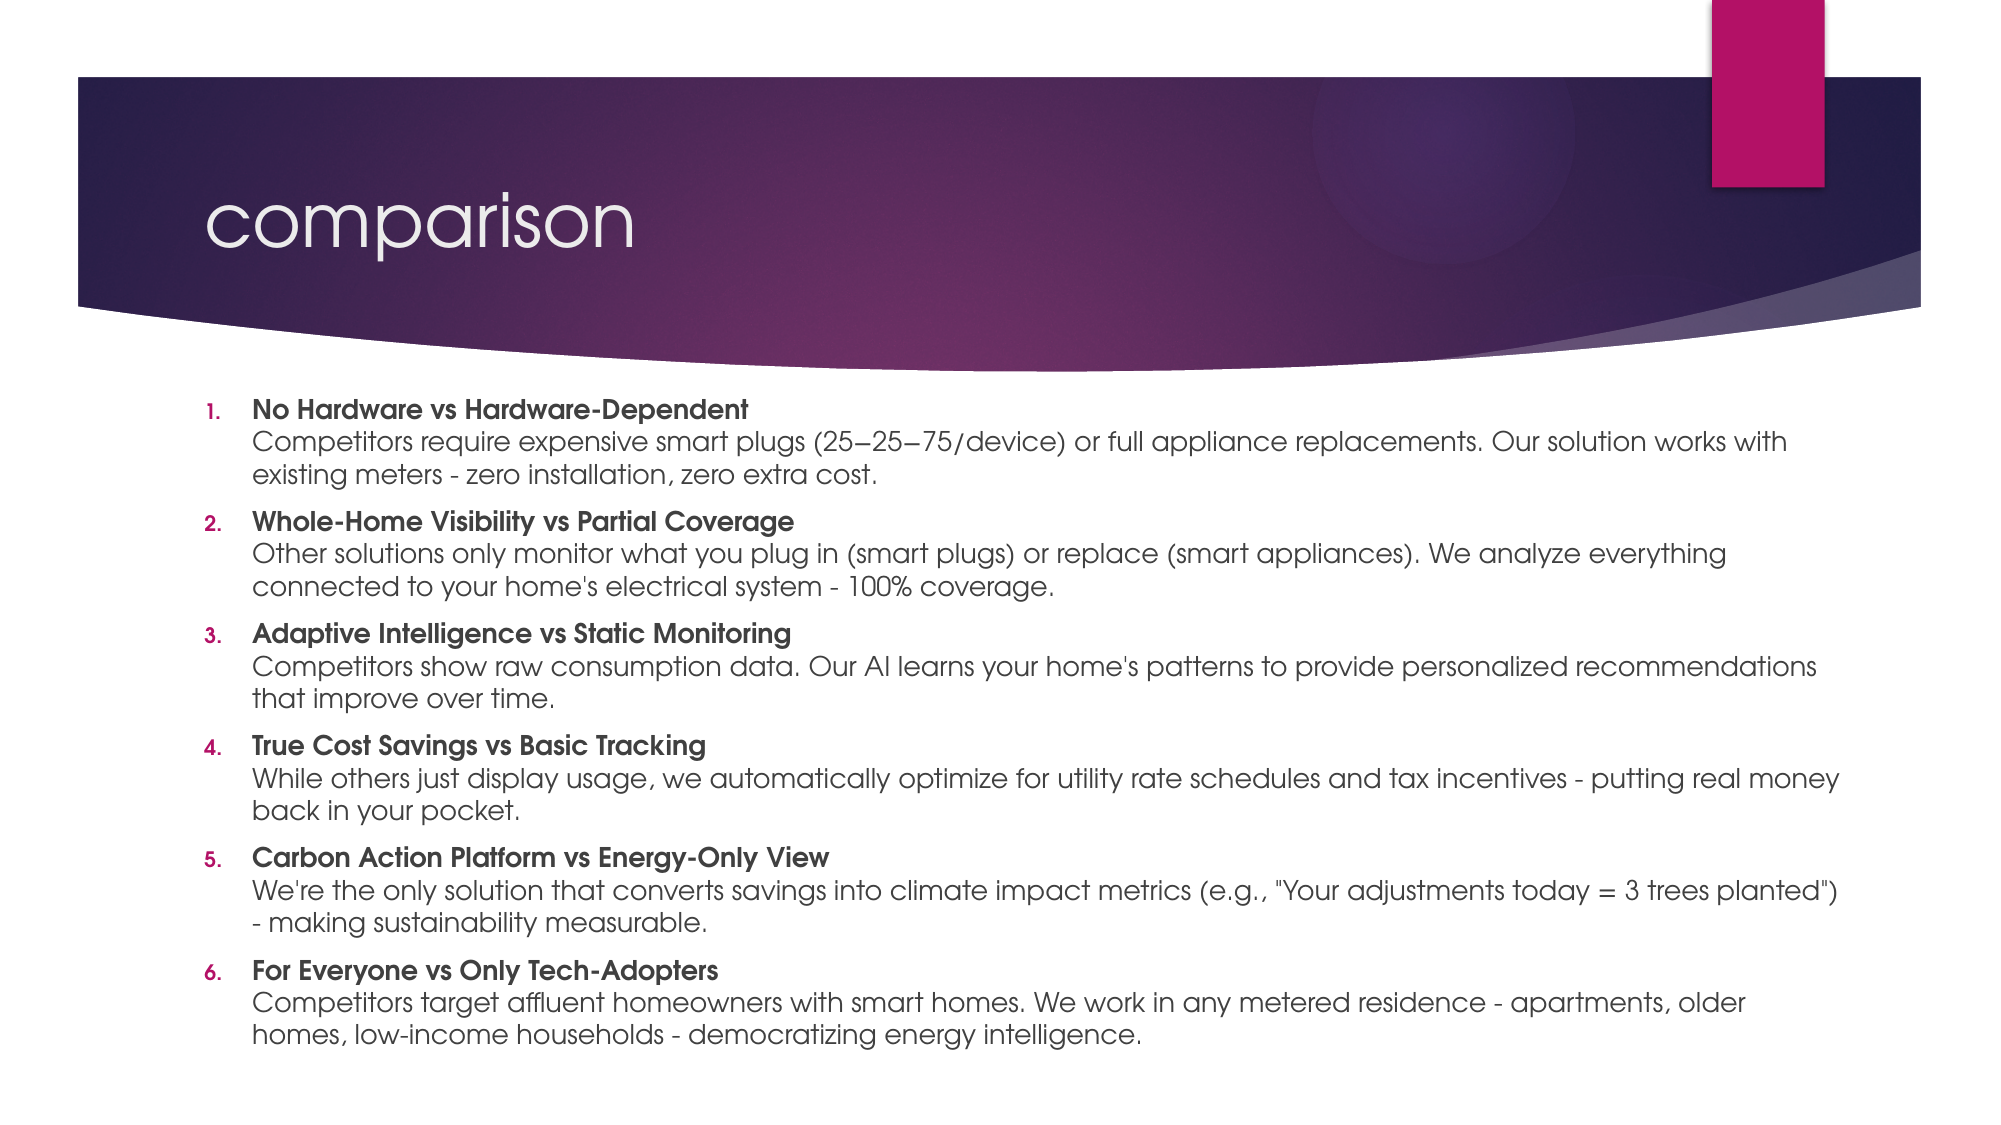

# comparison
No Hardware vs Hardware-Dependent
Competitors require expensive smart plugs (25−25−75/device) or full appliance replacements. Our solution works with existing meters - zero installation, zero extra cost.
Whole-Home Visibility vs Partial Coverage
Other solutions only monitor what you plug in (smart plugs) or replace (smart appliances). We analyze everything connected to your home's electrical system - 100% coverage.
Adaptive Intelligence vs Static Monitoring
Competitors show raw consumption data. Our AI learns your home's patterns to provide personalized recommendations that improve over time.
True Cost Savings vs Basic Tracking
While others just display usage, we automatically optimize for utility rate schedules and tax incentives - putting real money back in your pocket.
Carbon Action Platform vs Energy-Only View
We're the only solution that converts savings into climate impact metrics (e.g., "Your adjustments today = 3 trees planted") - making sustainability measurable.
For Everyone vs Only Tech-Adopters
Competitors target affluent homeowners with smart homes. We work in any metered residence - apartments, older homes, low-income households - democratizing energy intelligence.